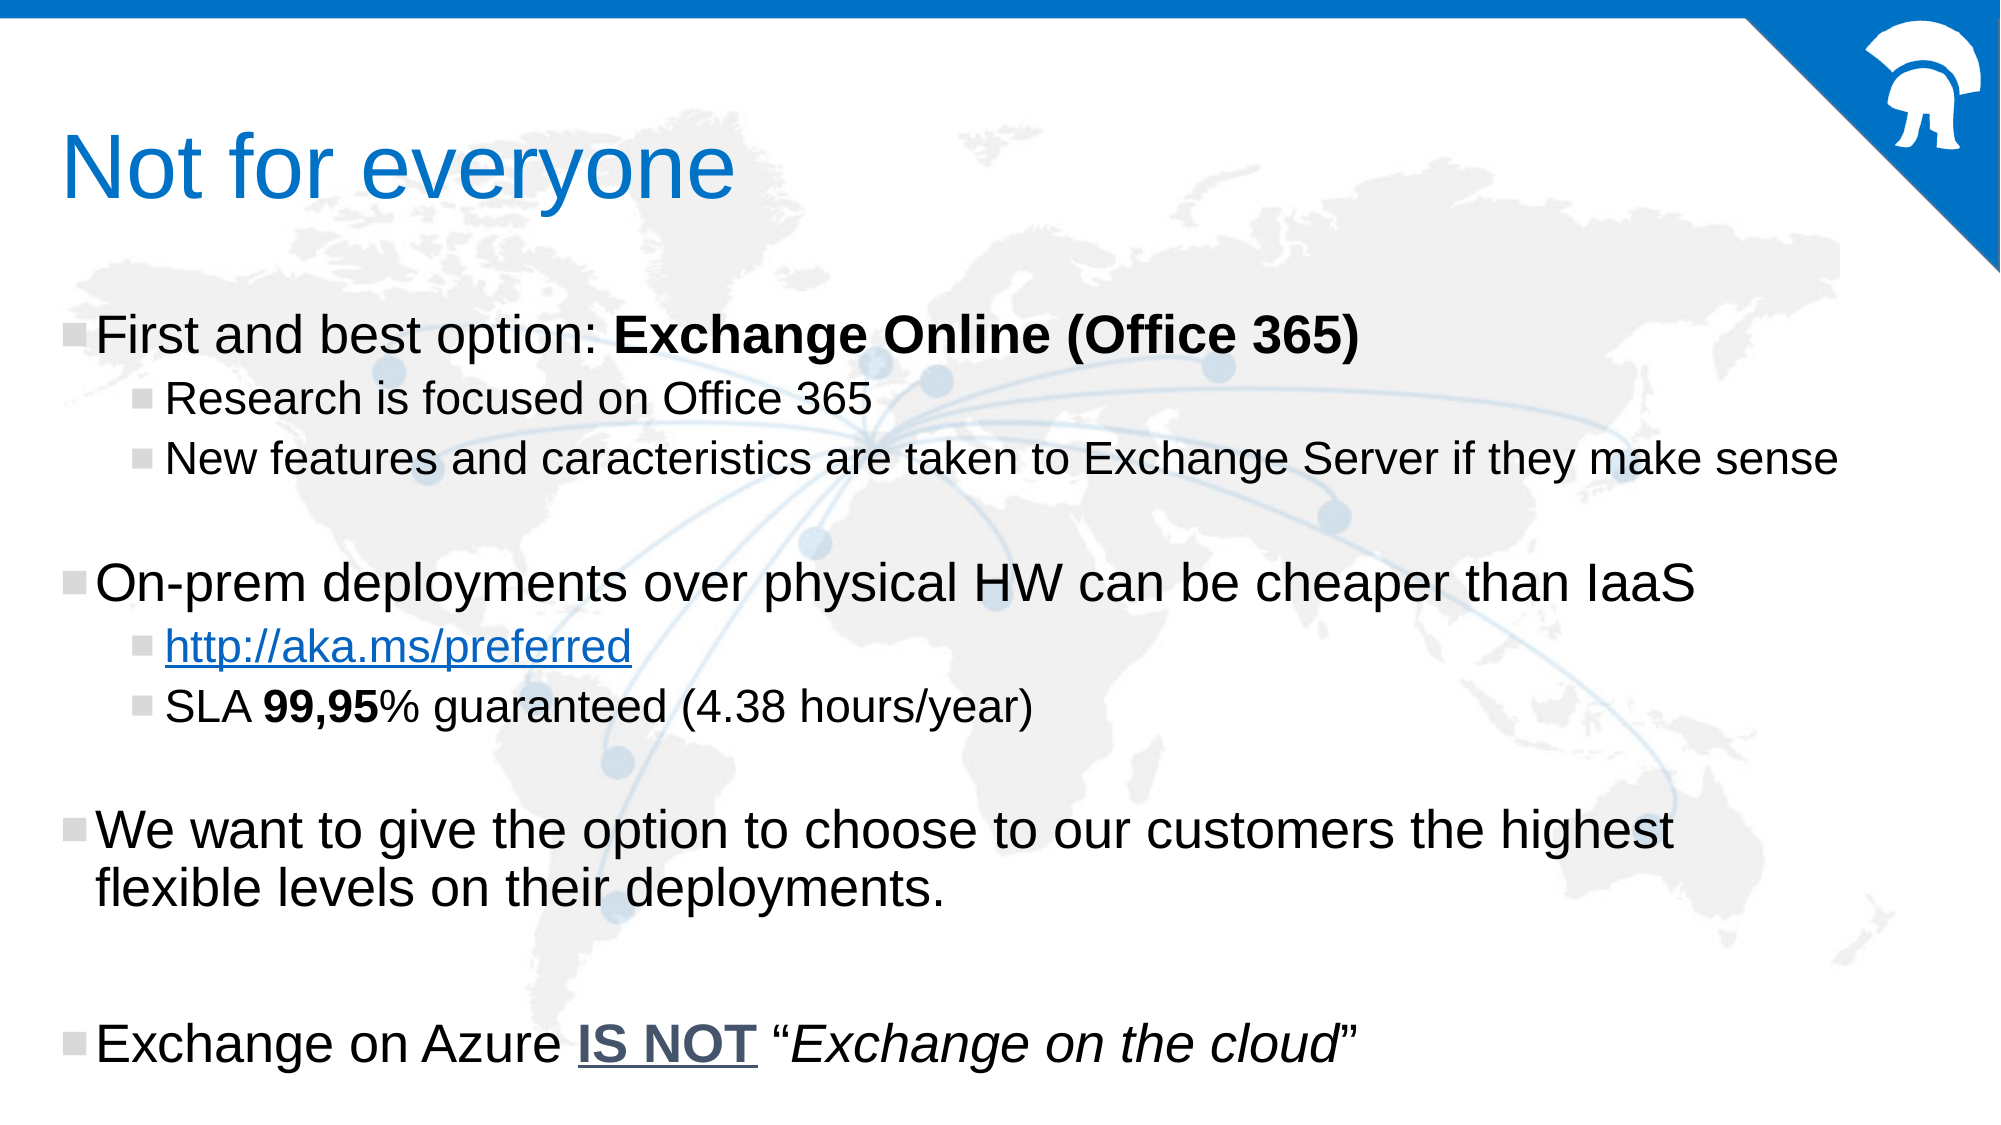

# Not for everyone
First and best option: Exchange Online (Office 365)
Research is focused on Office 365
New features and caracteristics are taken to Exchange Server if they make sense
On-prem deployments over physical HW can be cheaper than IaaS
http://aka.ms/preferred
SLA 99,95% guaranteed (4.38 hours/year)
We want to give the option to choose to our customers the highest flexible levels on their deployments.

Exchange on Azure IS NOT “Exchange on the cloud”